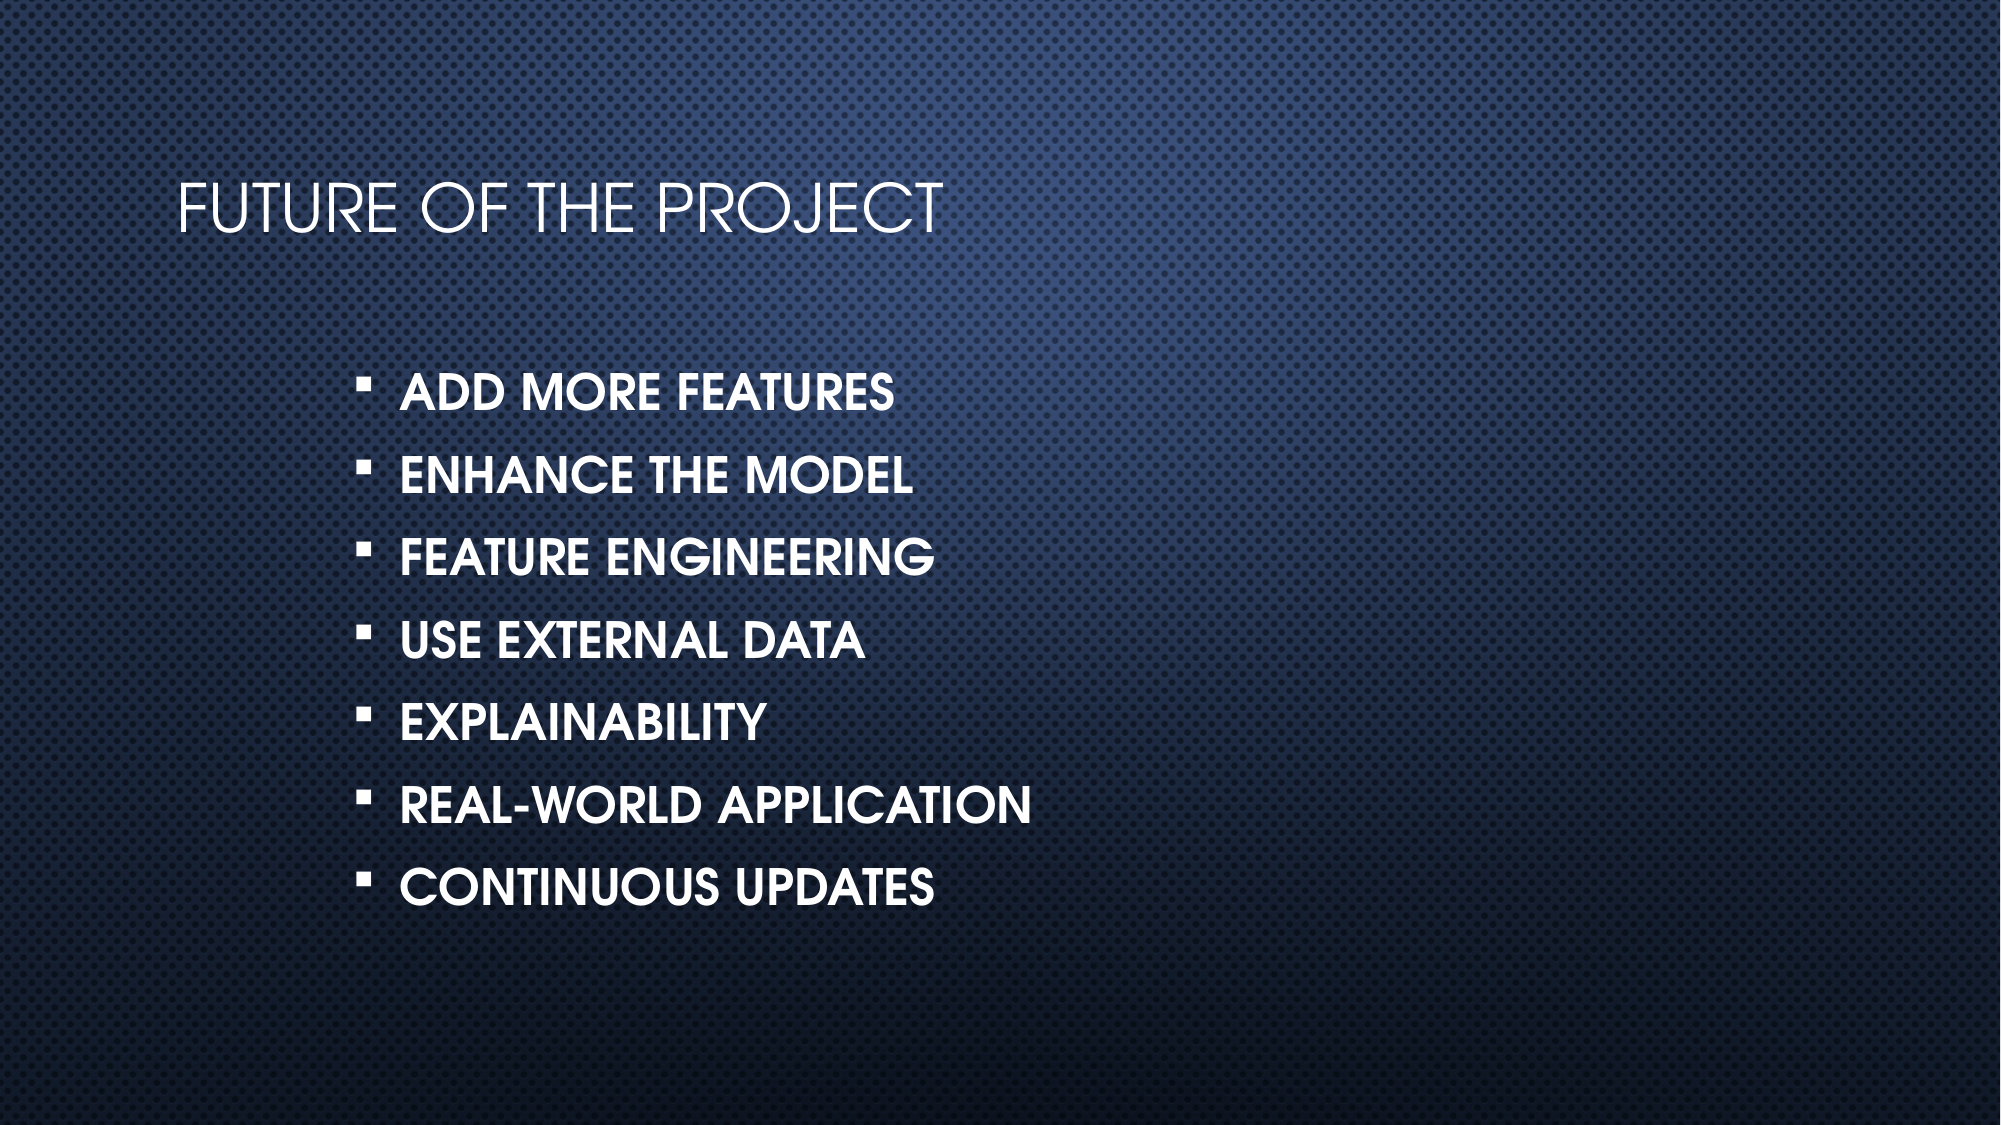

# Future of the Project
Add More Features
Enhance the Model
Feature Engineering
Use External Data
Explainability
Real-World Application
Continuous Updates